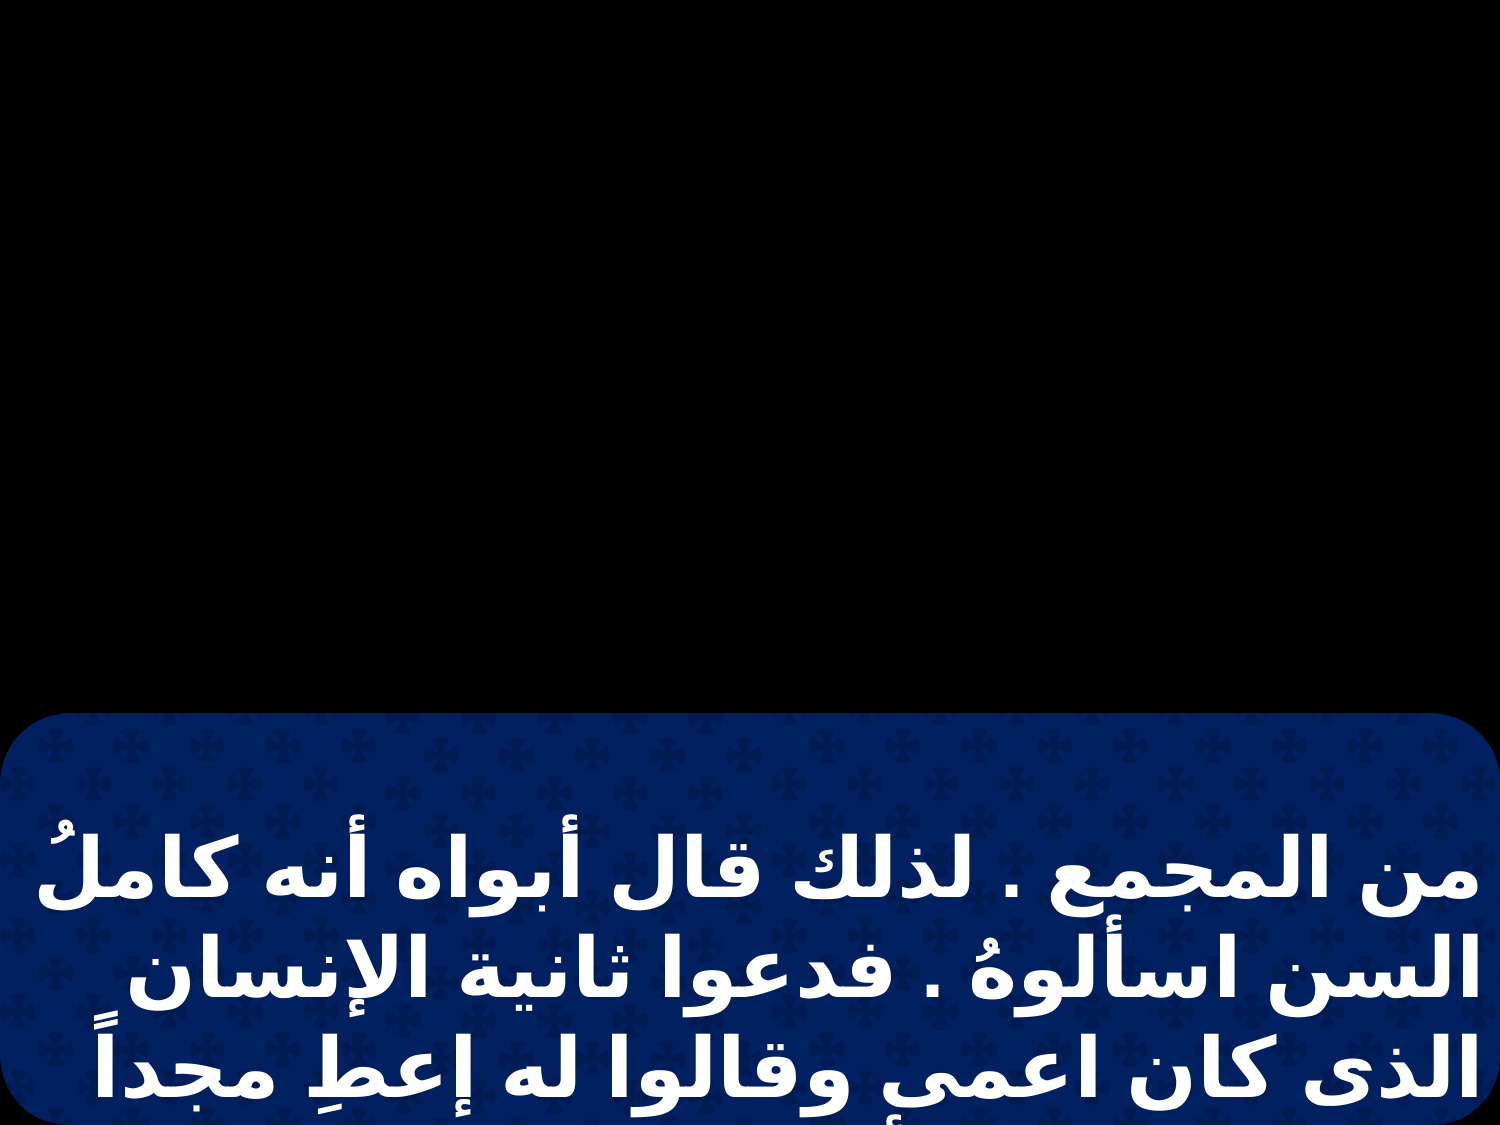

من المجمع . لذلك قال أبواه أنه كاملُ السن اسألوهُ . فدعوا ثانية الإنسان الذى كان اعمى وقالوا له إعطِ مجداً لله . نحن نعلمُ أن هذا الإنسان خاطئُ .